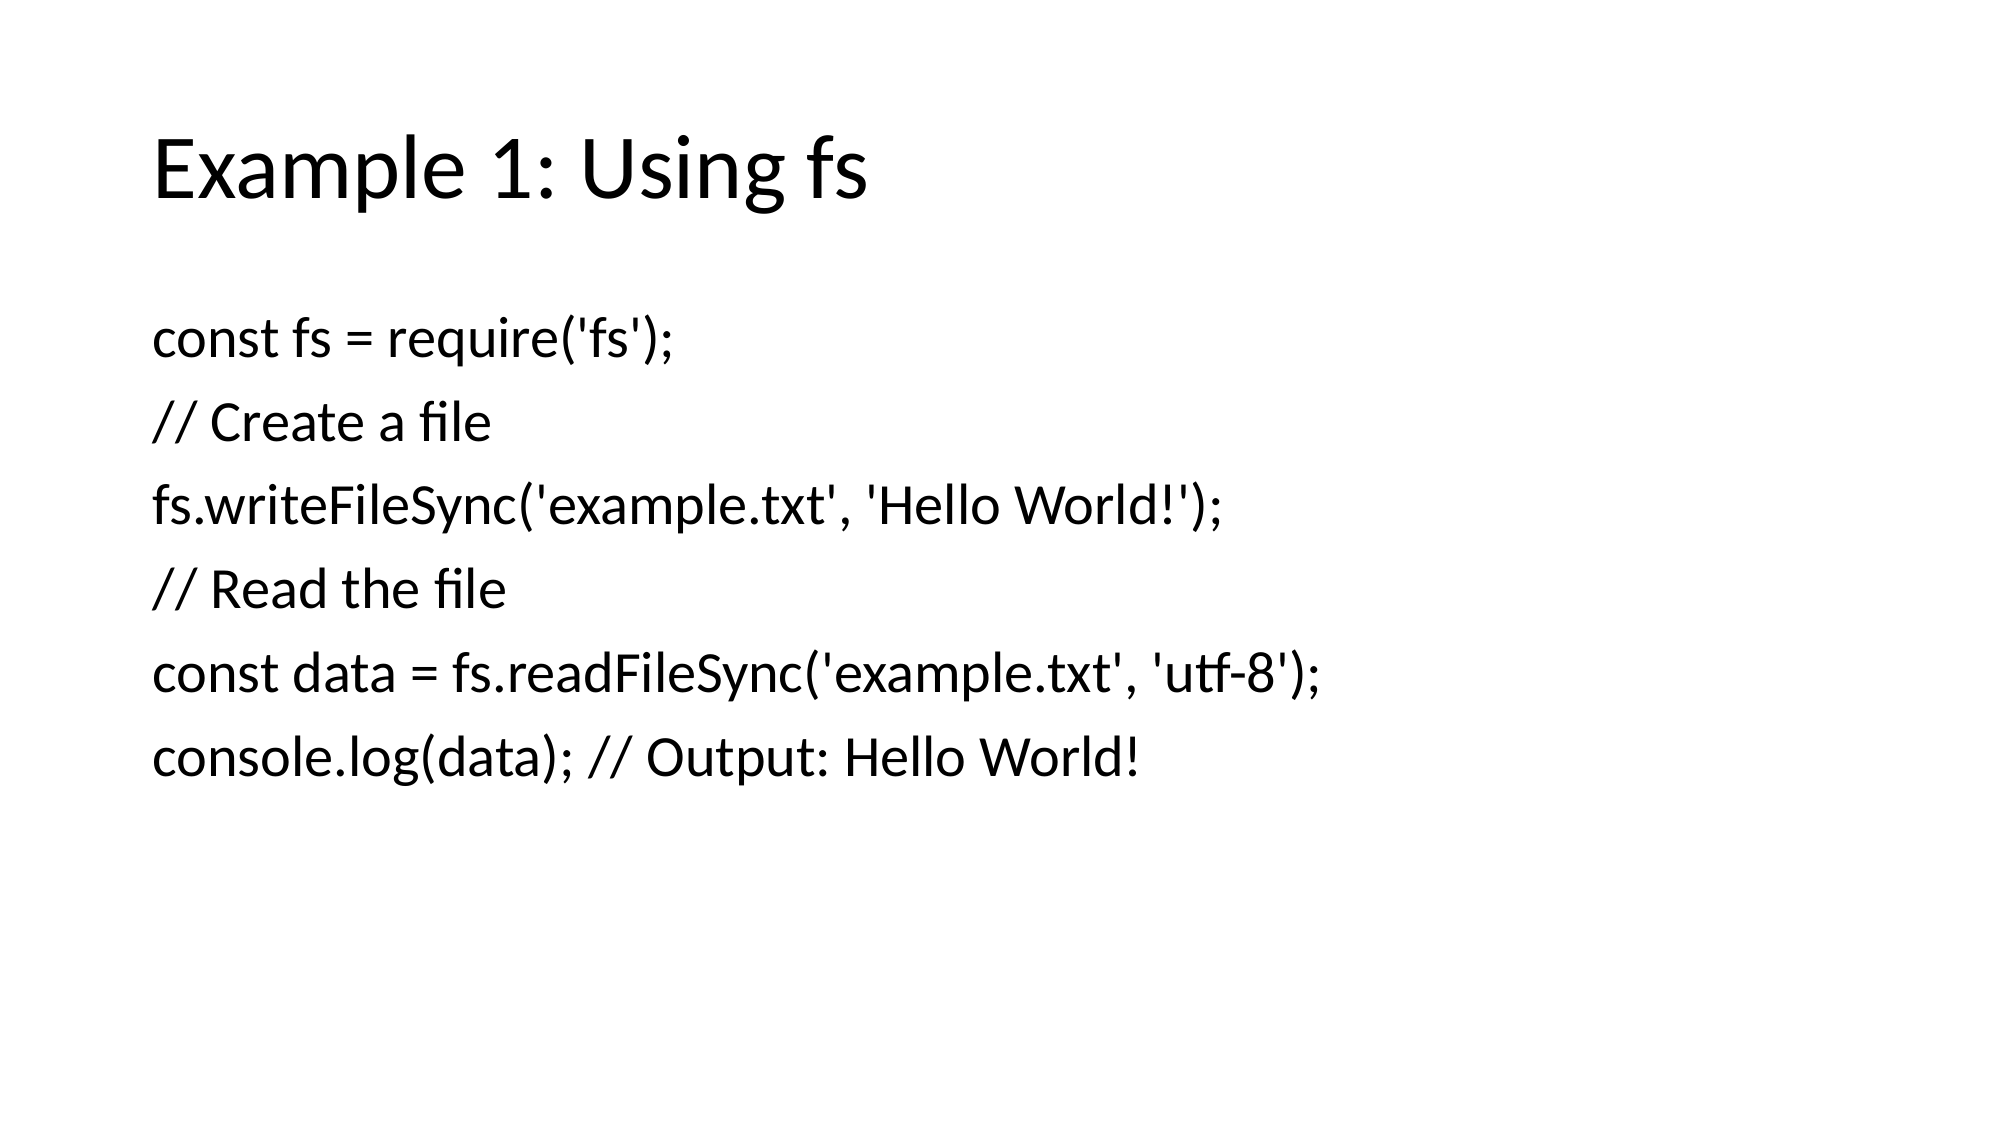

# Example 1: Using fs
const fs = require('fs');
// Create a file
fs.writeFileSync('example.txt', 'Hello World!');
// Read the file
const data = fs.readFileSync('example.txt', 'utf-8');
console.log(data); // Output: Hello World!